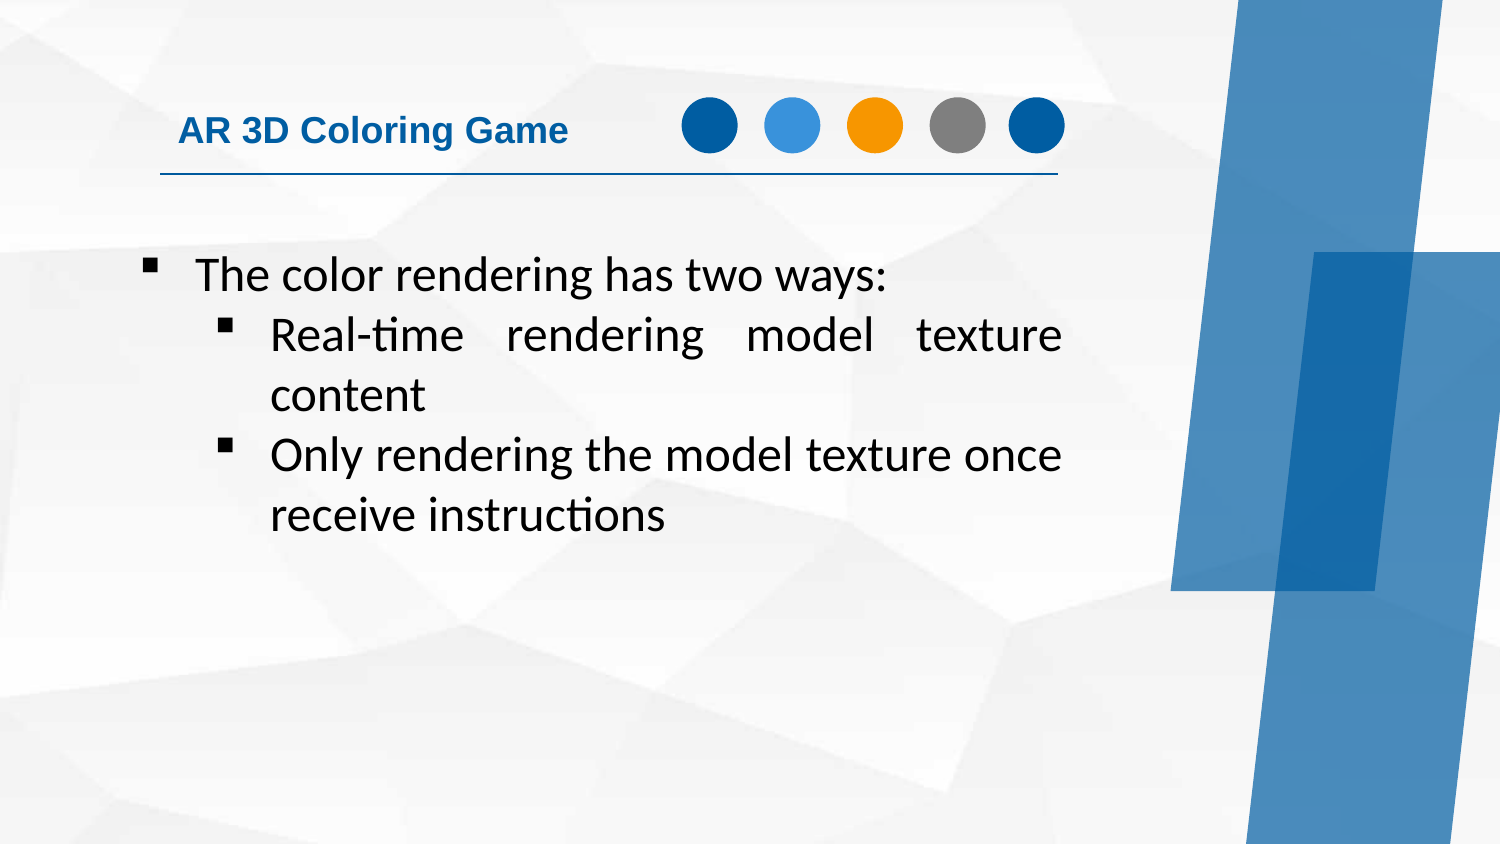

AR 3D Coloring Game
The color rendering has two ways:
Real-time rendering model texture content
Only rendering the model texture once receive instructions